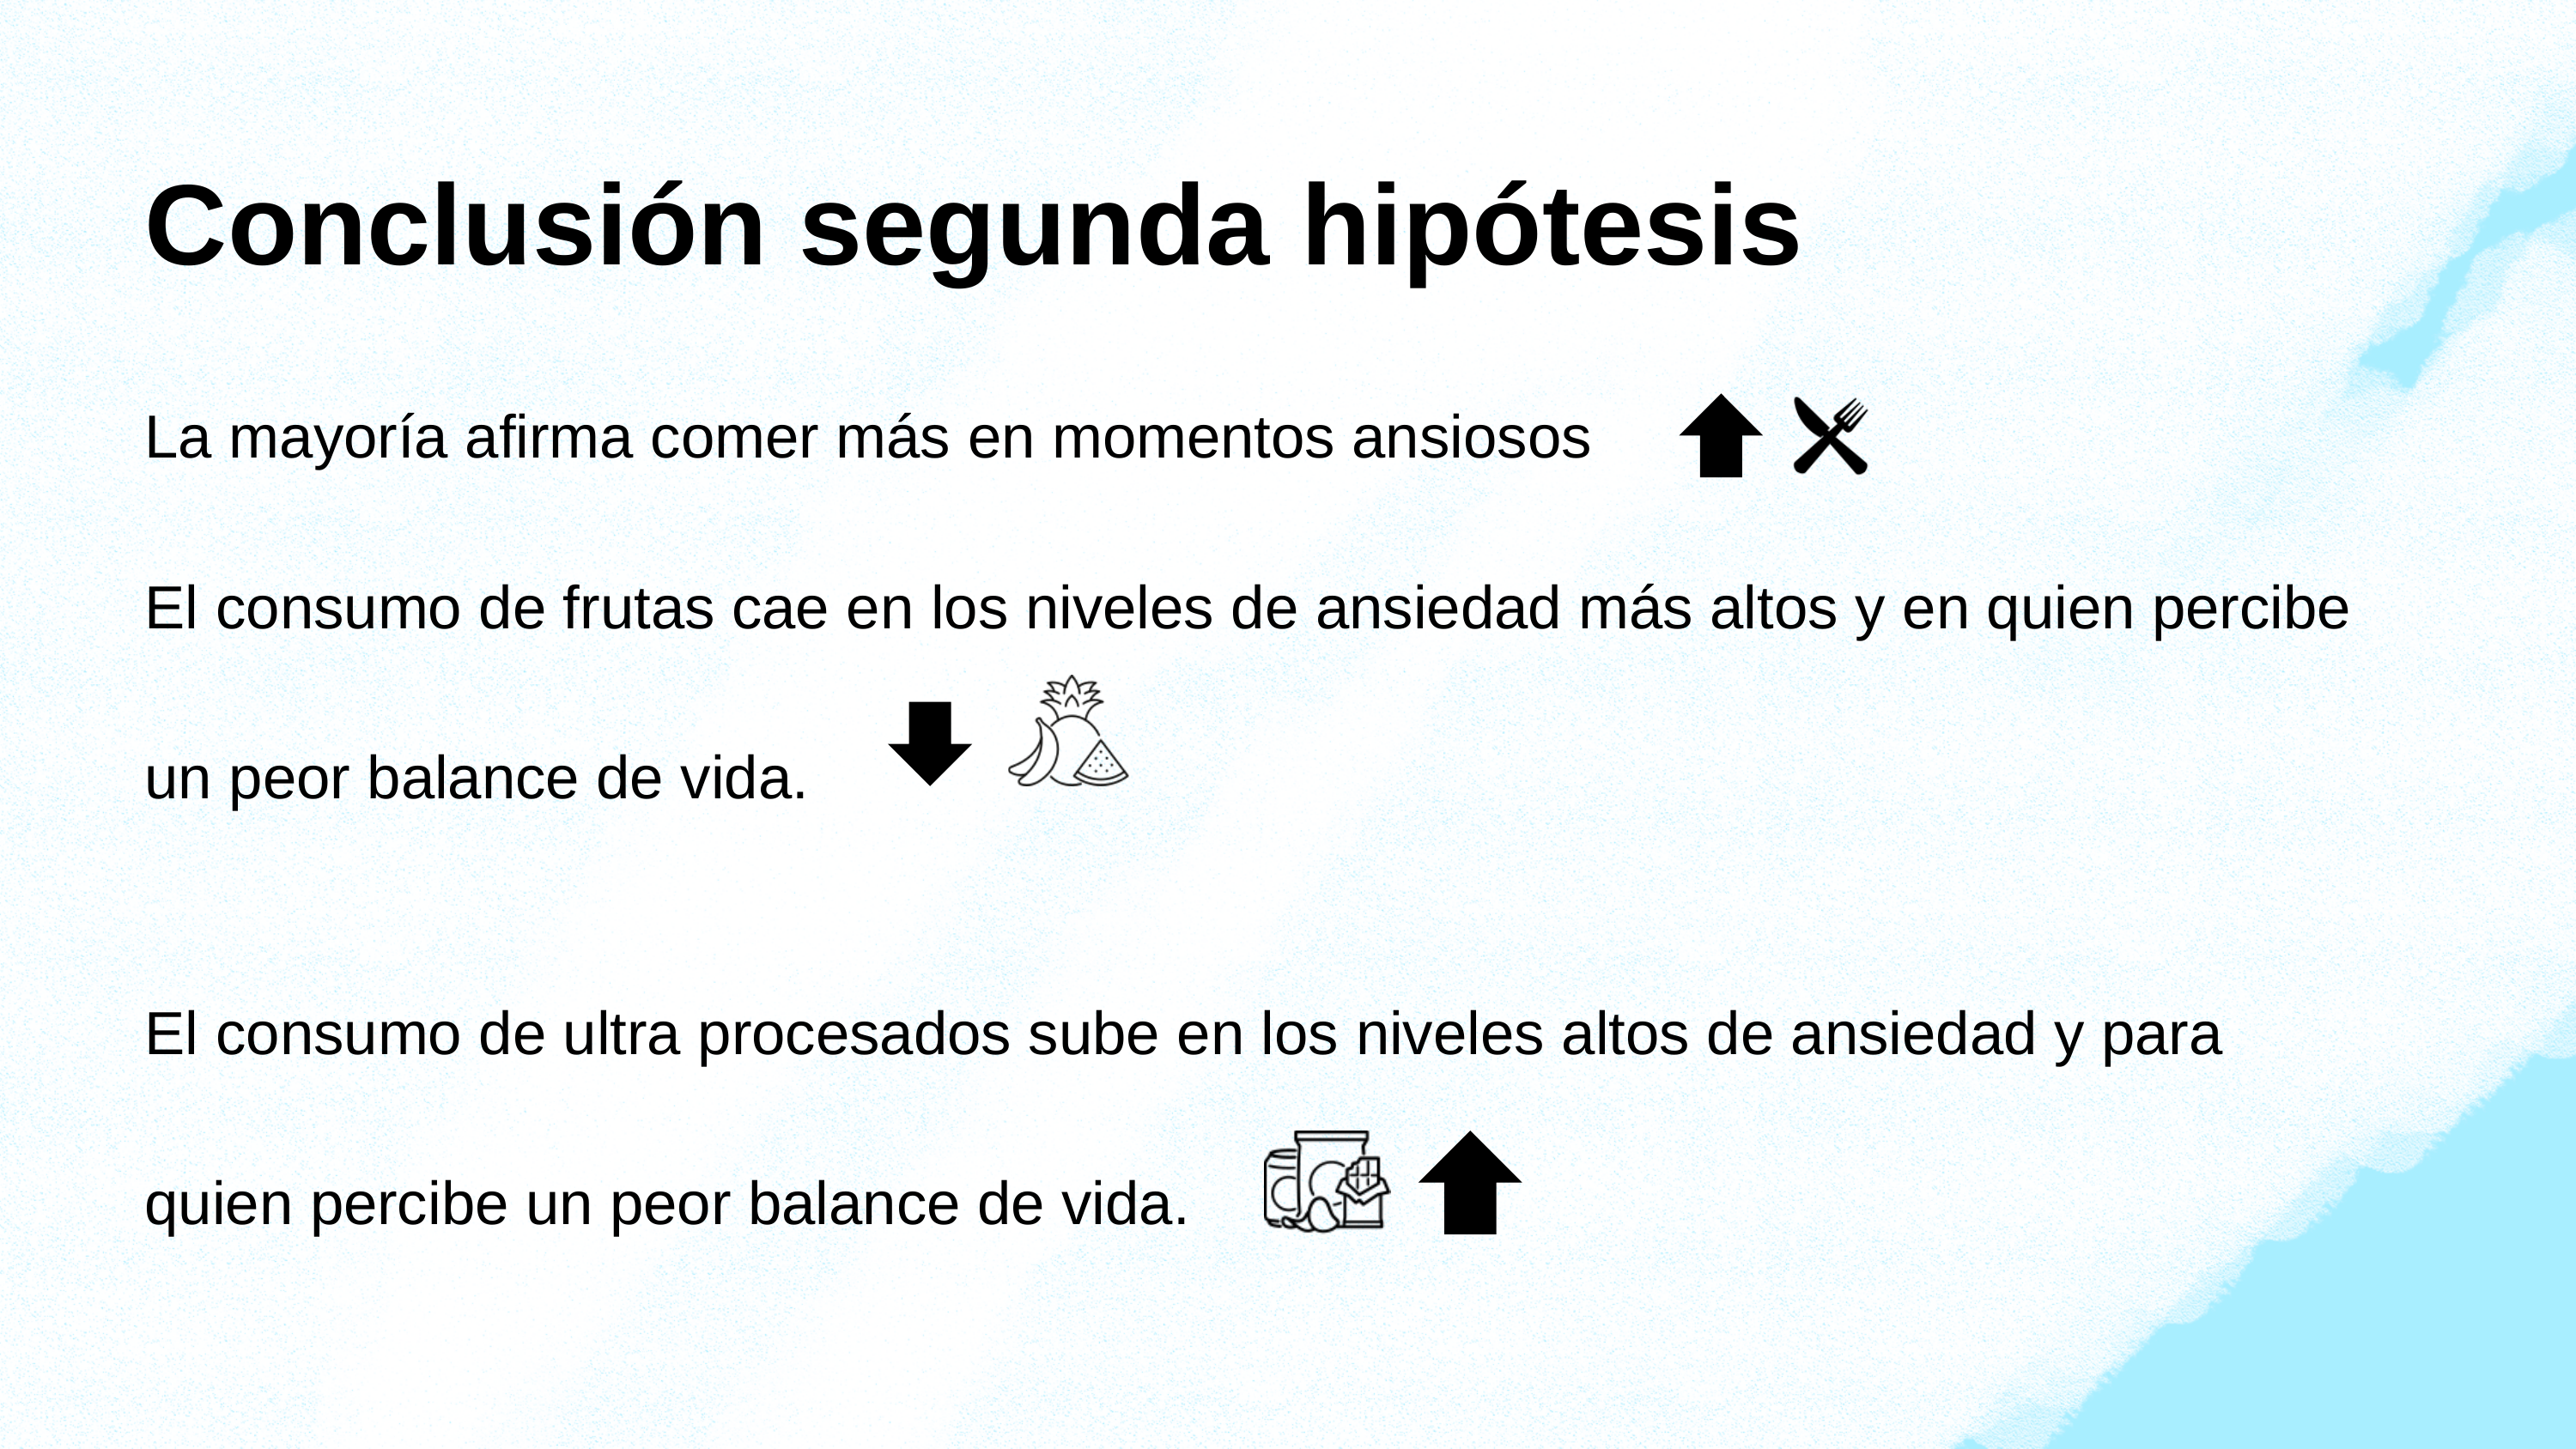

Conclusión segunda hipótesis

La mayoría afirma comer más en momentos ansiosos

El consumo de frutas cae en los niveles de ansiedad más altos y en quien percibe

un peor balance de vida.

El consumo de ultra procesados sube en los niveles altos de ansiedad y para

quien percibe un peor balance de vida.